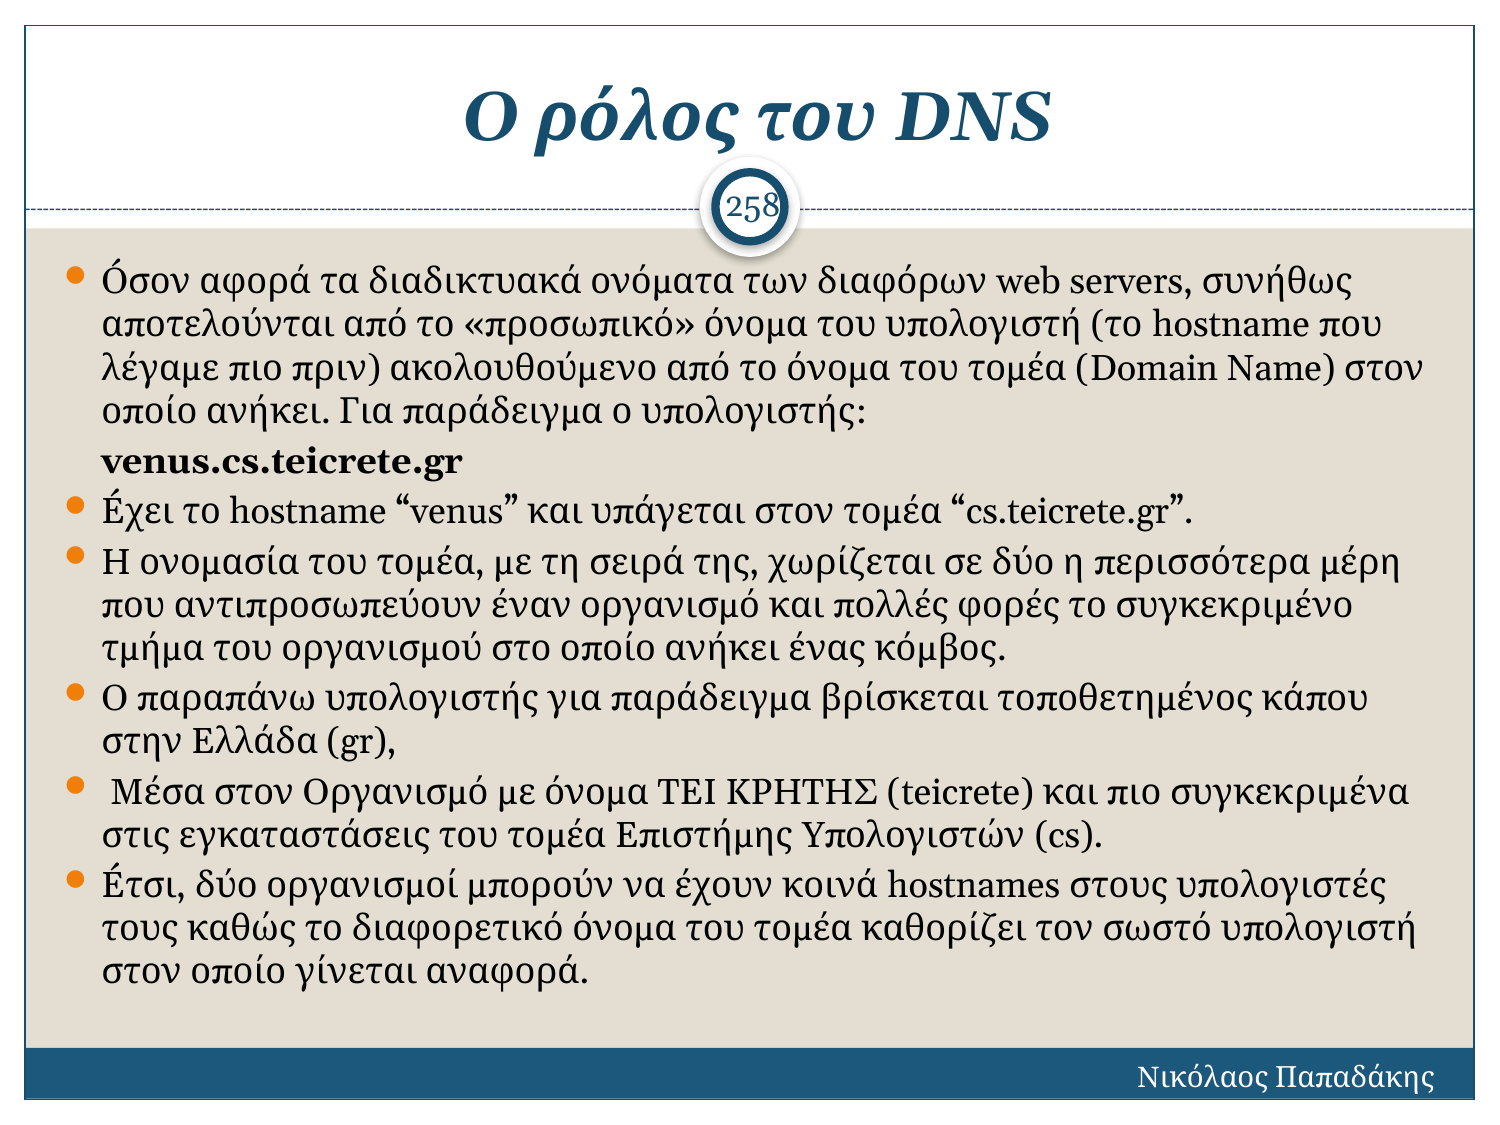

# Ο ρόλος του DNS
258
Όσον αφορά τα διαδικτυακά ονόματα των διαφόρων web servers, συνήθως αποτελούνται από το «προσωπικό» όνομα του υπολογιστή (το hostname που λέγαμε πιο πριν) ακολουθούμενο από το όνομα του τομέα (Domain Name) στον οποίο ανήκει. Για παράδειγμα ο υπολογιστής:
			venus.cs.teicrete.gr
Έχει το hostname “venus” και υπάγεται στον τομέα “cs.teicrete.gr”.
Η ονομασία του τομέα, με τη σειρά της, χωρίζεται σε δύο η περισσότερα μέρη που αντιπροσωπεύουν έναν οργανισμό και πολλές φορές το συγκεκριμένο τμήμα του οργανισμού στο οποίο ανήκει ένας κόμβος.
Ο παραπάνω υπολογιστής για παράδειγμα βρίσκεται τοποθετημένος κάπου στην Ελλάδα (gr),
 Μέσα στον Οργανισμό με όνομα ΤΕΙ ΚΡΗΤΗΣ (teicrete) και πιο συγκεκριμένα στις εγκαταστάσεις του τομέα Επιστήμης Υπολογιστών (cs).
Έτσι, δύο οργανισμοί μπορούν να έχουν κοινά hostnames στους υπολογιστές τους καθώς το διαφορετικό όνομα του τομέα καθορίζει τον σωστό υπολογιστή στον οποίο γίνεται αναφορά.

Νικόλαος Παπαδάκης